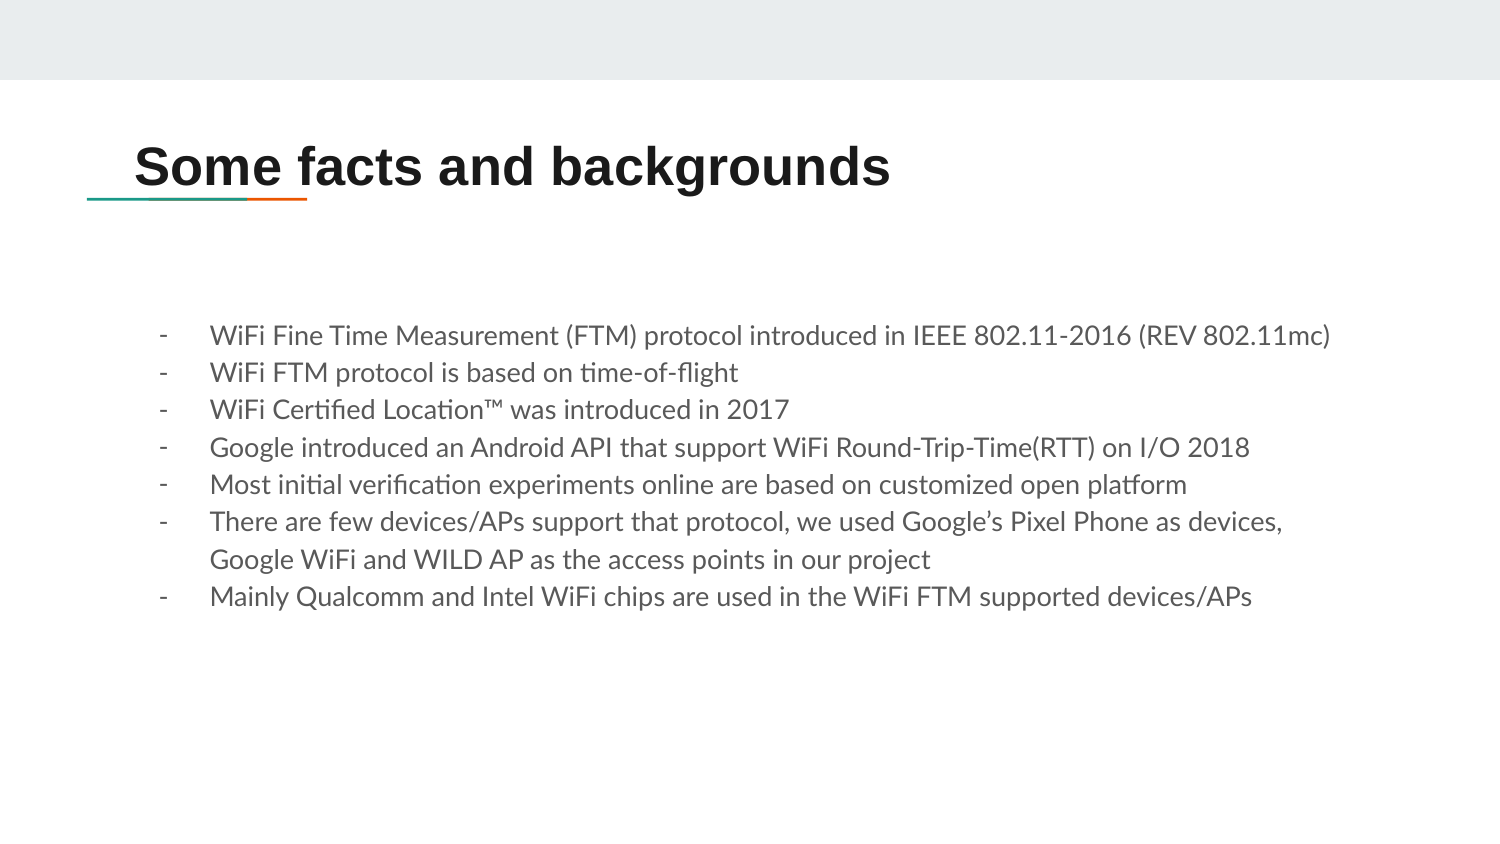

# Some facts and backgrounds
WiFi Fine Time Measurement (FTM) protocol introduced in IEEE 802.11-2016 (REV 802.11mc)
WiFi FTM protocol is based on time-of-flight
WiFi Certified Location™ was introduced in 2017
Google introduced an Android API that support WiFi Round-Trip-Time(RTT) on I/O 2018
Most initial verification experiments online are based on customized open platform
There are few devices/APs support that protocol, we used Google’s Pixel Phone as devices, Google WiFi and WILD AP as the access points in our project
Mainly Qualcomm and Intel WiFi chips are used in the WiFi FTM supported devices/APs